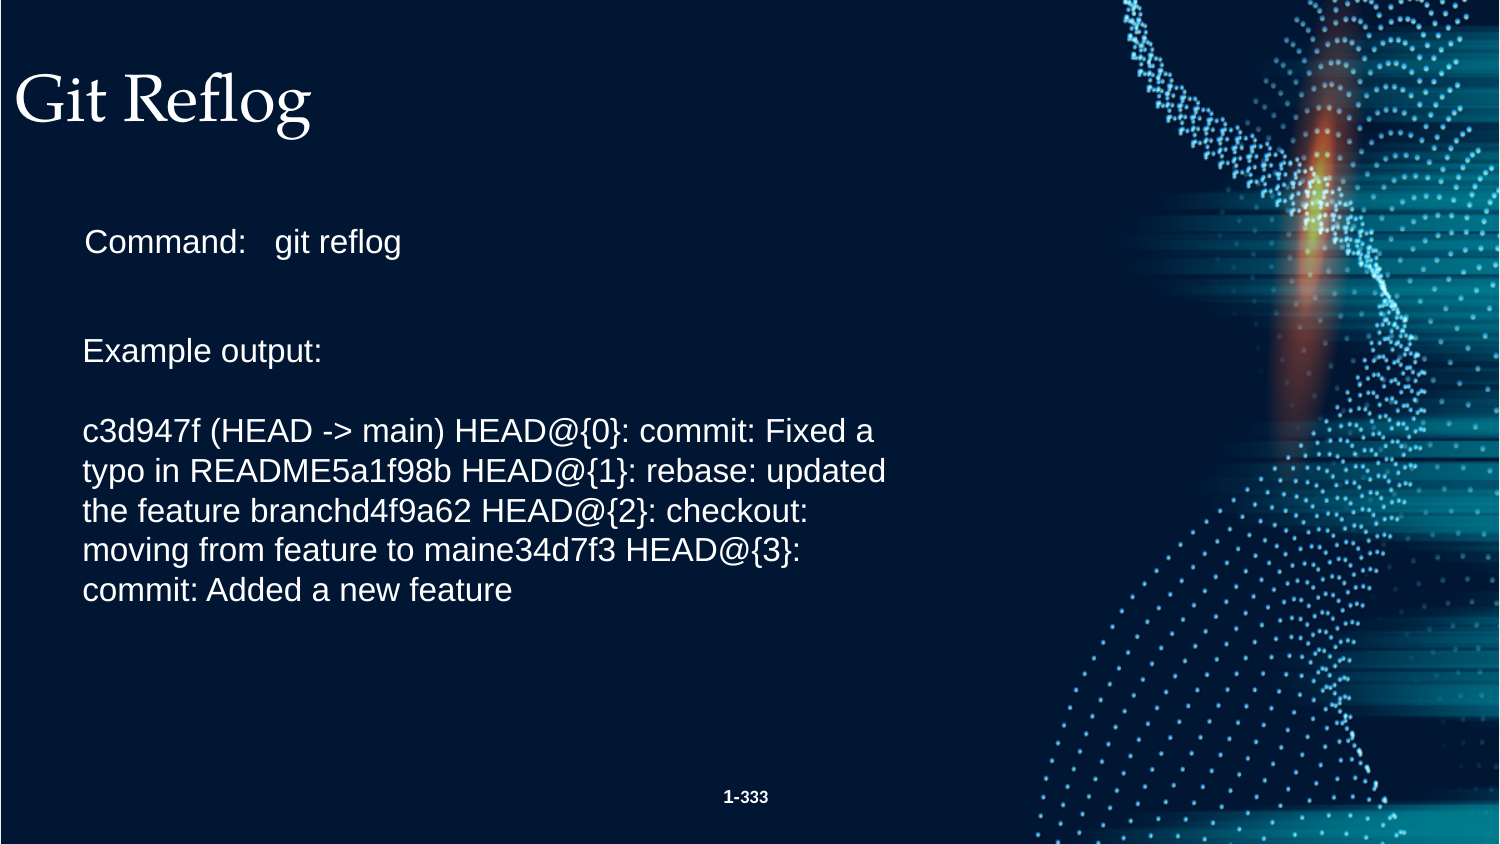

Git Reflog
Command:   git reflog
Example output:

c3d947f (HEAD -> main) HEAD@{0}: commit: Fixed a typo in README5a1f98b HEAD@{1}: rebase: updated the feature branchd4f9a62 HEAD@{2}: checkout: moving from feature to maine34d7f3 HEAD@{3}: commit: Added a new feature
1-333